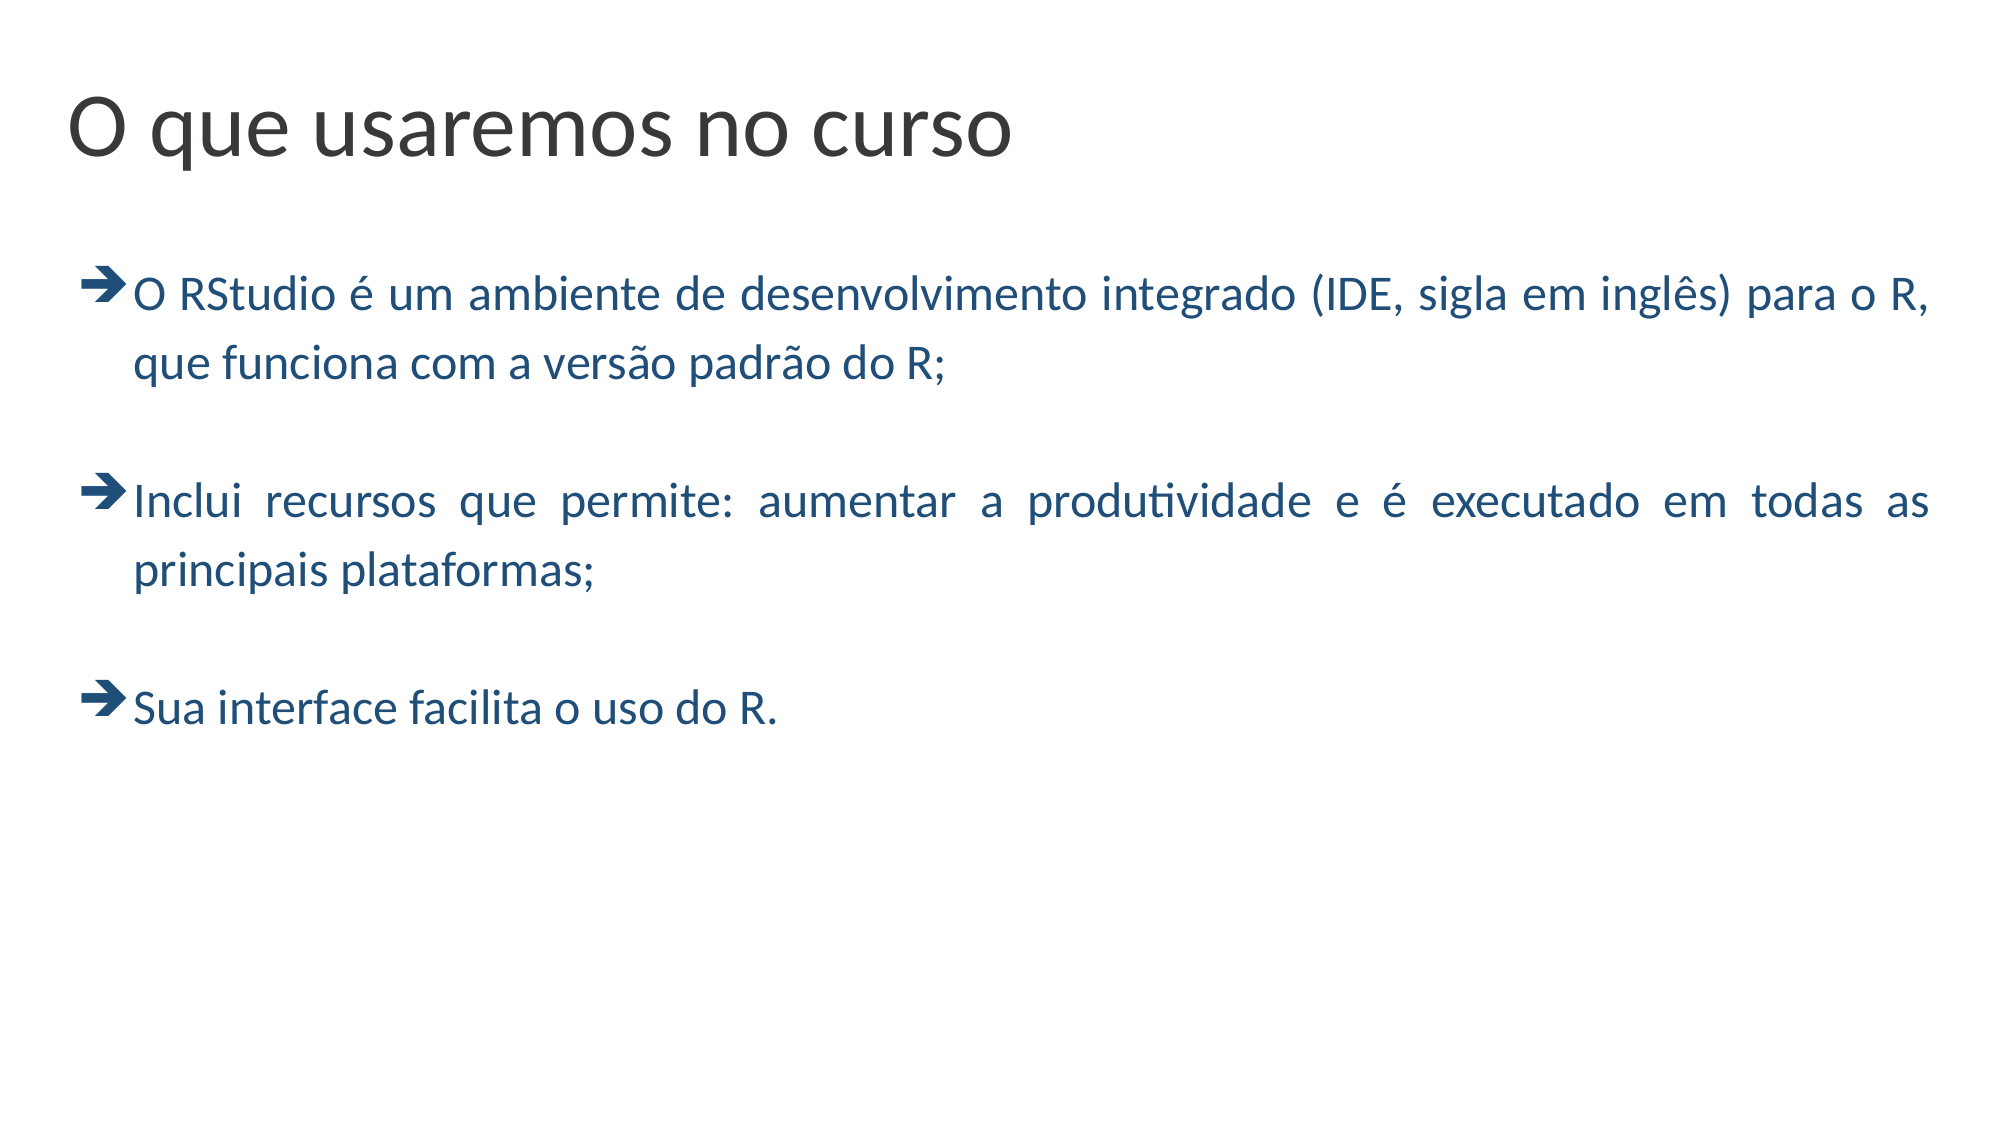

O que usaremos no curso
O RStudio é um ambiente de desenvolvimento integrado (IDE, sigla em inglês) para o R, que funciona com a versão padrão do R;

Inclui recursos que permite: aumentar a produtividade e é executado em todas as principais plataformas;

Sua interface facilita o uso do R.